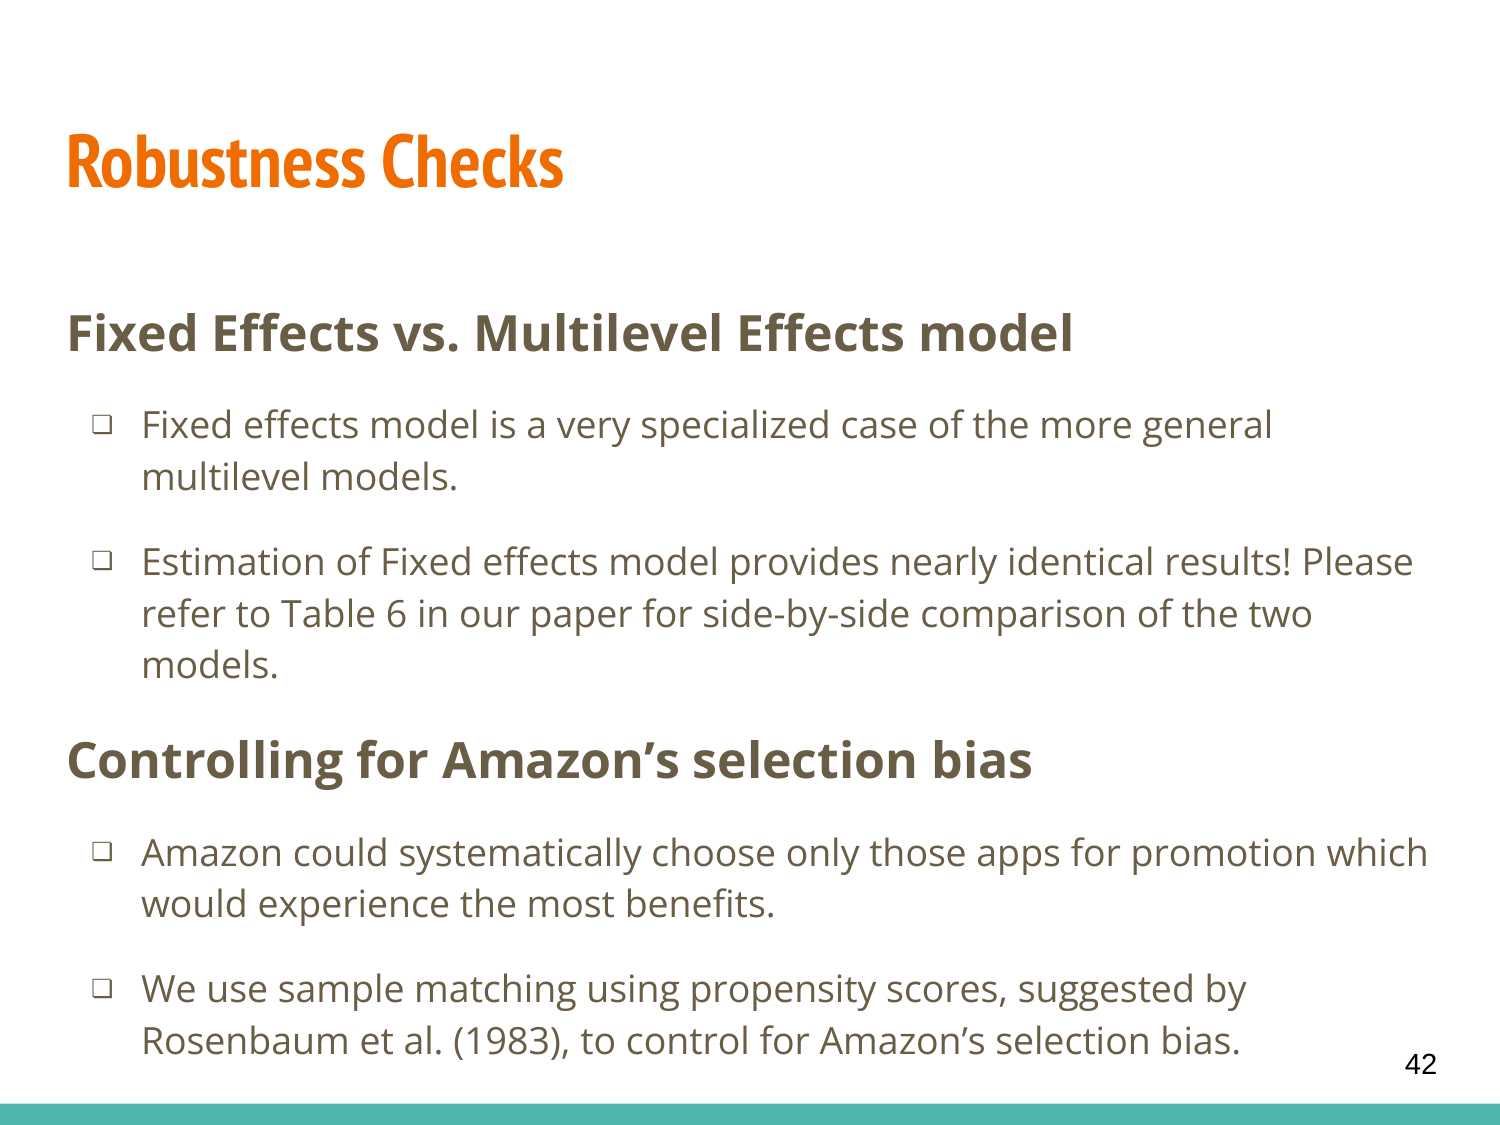

# Robustness Checks
Fixed Effects vs. Multilevel Effects model
Fixed effects model is a very specialized case of the more general multilevel models.
Estimation of Fixed effects model provides nearly identical results! Please refer to Table 6 in our paper for side-by-side comparison of the two models.
Controlling for Amazon’s selection bias
Amazon could systematically choose only those apps for promotion which would experience the most benefits.
We use sample matching using propensity scores, suggested by Rosenbaum et al. (1983), to control for Amazon’s selection bias.
42